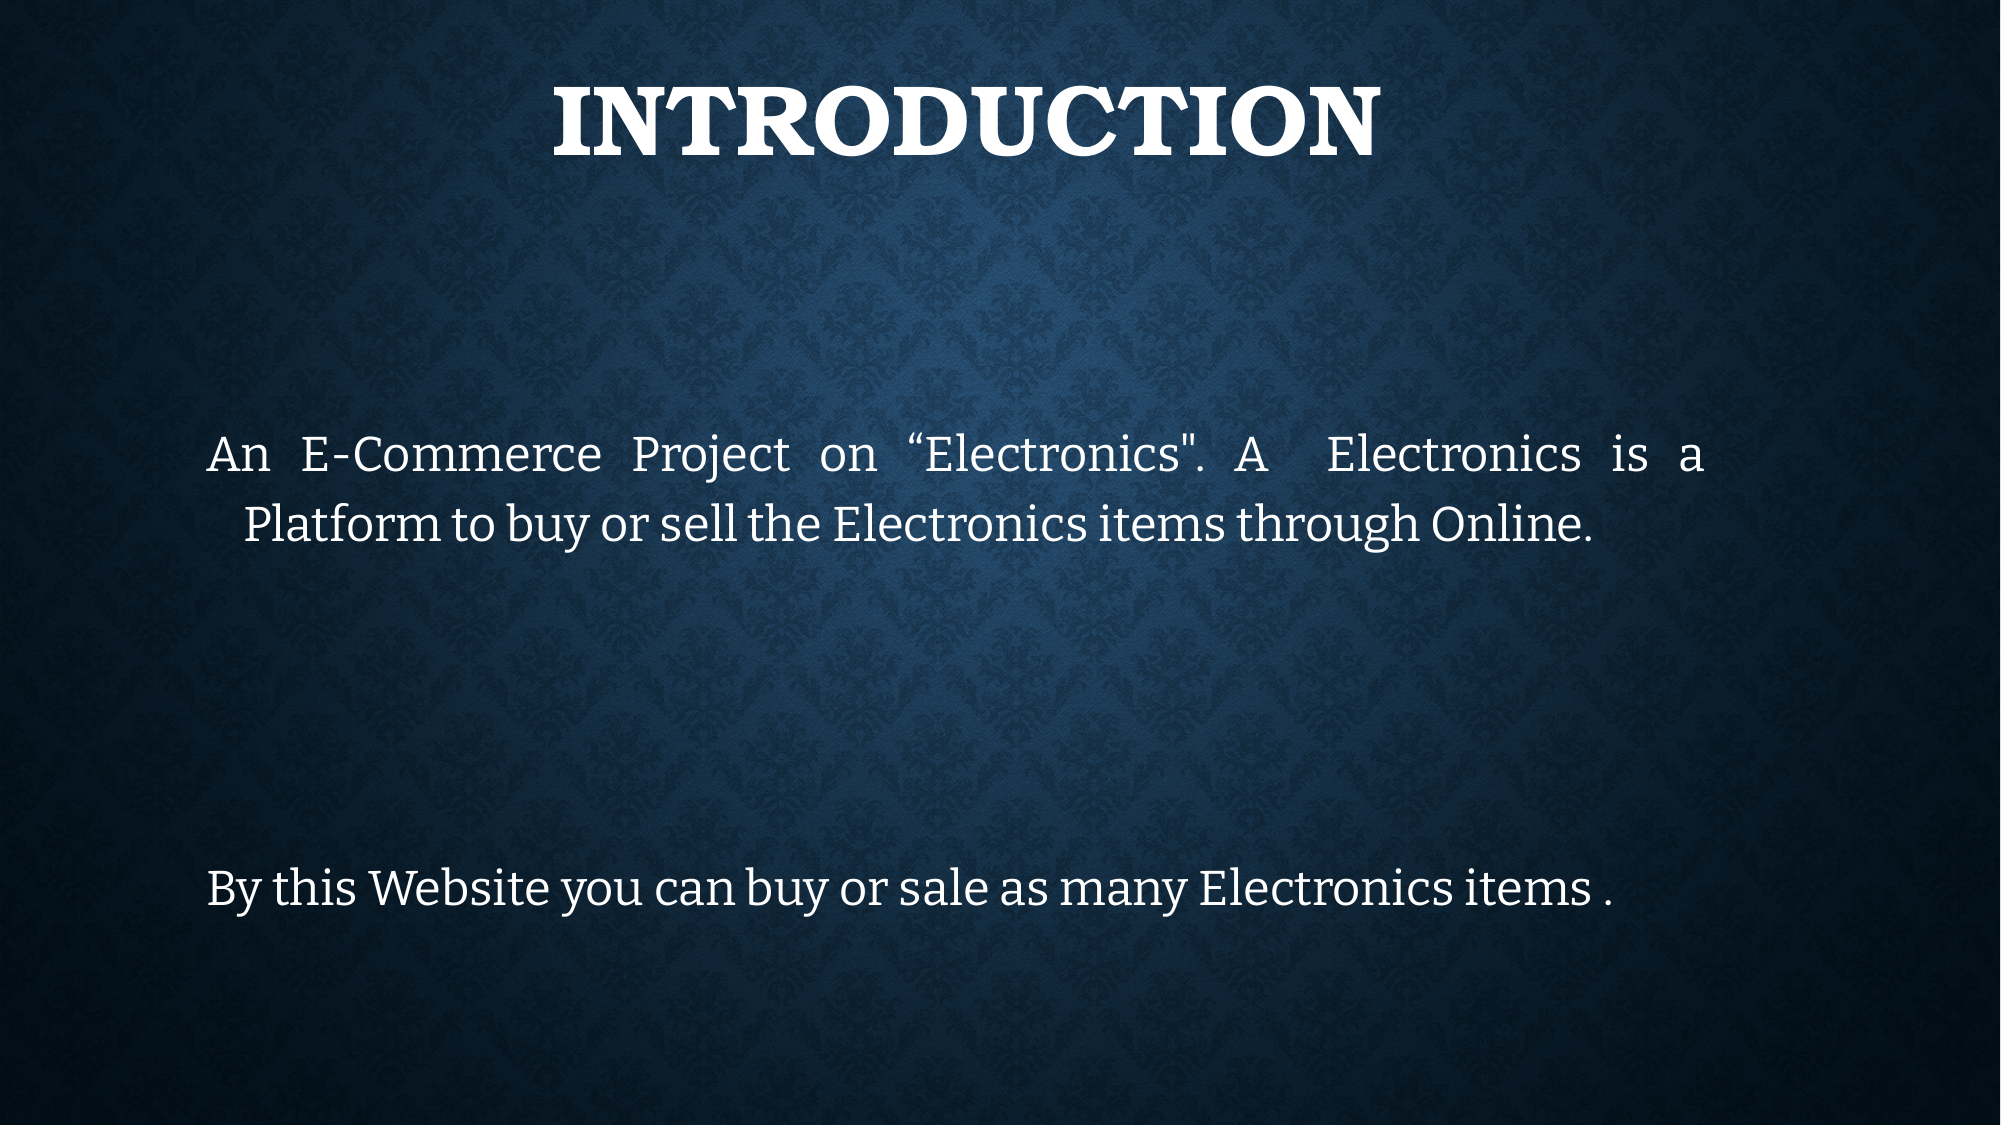

# Introduction

An E-Commerce Project on “Electronics". A  Electronics is a Platform to buy or sell the Electronics items through Online.

By this Website you can buy or sale as many Electronics items .